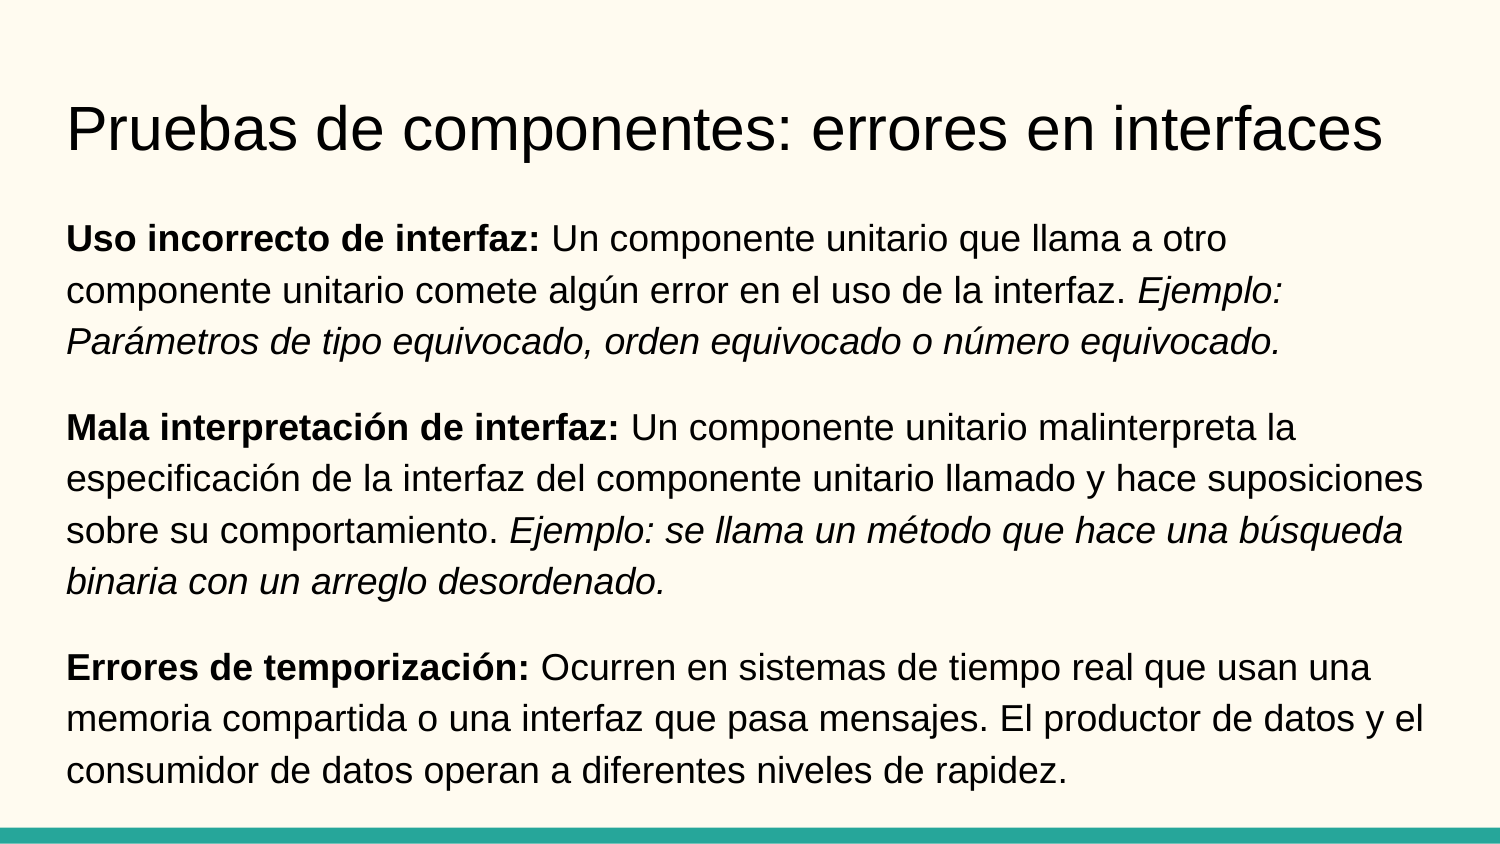

# Pruebas de componentes: errores en interfaces
Uso incorrecto de interfaz: Un componente unitario que llama a otro componente unitario comete algún error en el uso de la interfaz. Ejemplo: Parámetros de tipo equivocado, orden equivocado o número equivocado.
Mala interpretación de interfaz: Un componente unitario malinterpreta la especificación de la interfaz del componente unitario llamado y hace suposiciones sobre su comportamiento. Ejemplo: se llama un método que hace una búsqueda binaria con un arreglo desordenado.
Errores de temporización: Ocurren en sistemas de tiempo real que usan una memoria compartida o una interfaz que pasa mensajes. El productor de datos y el consumidor de datos operan a diferentes niveles de rapidez.